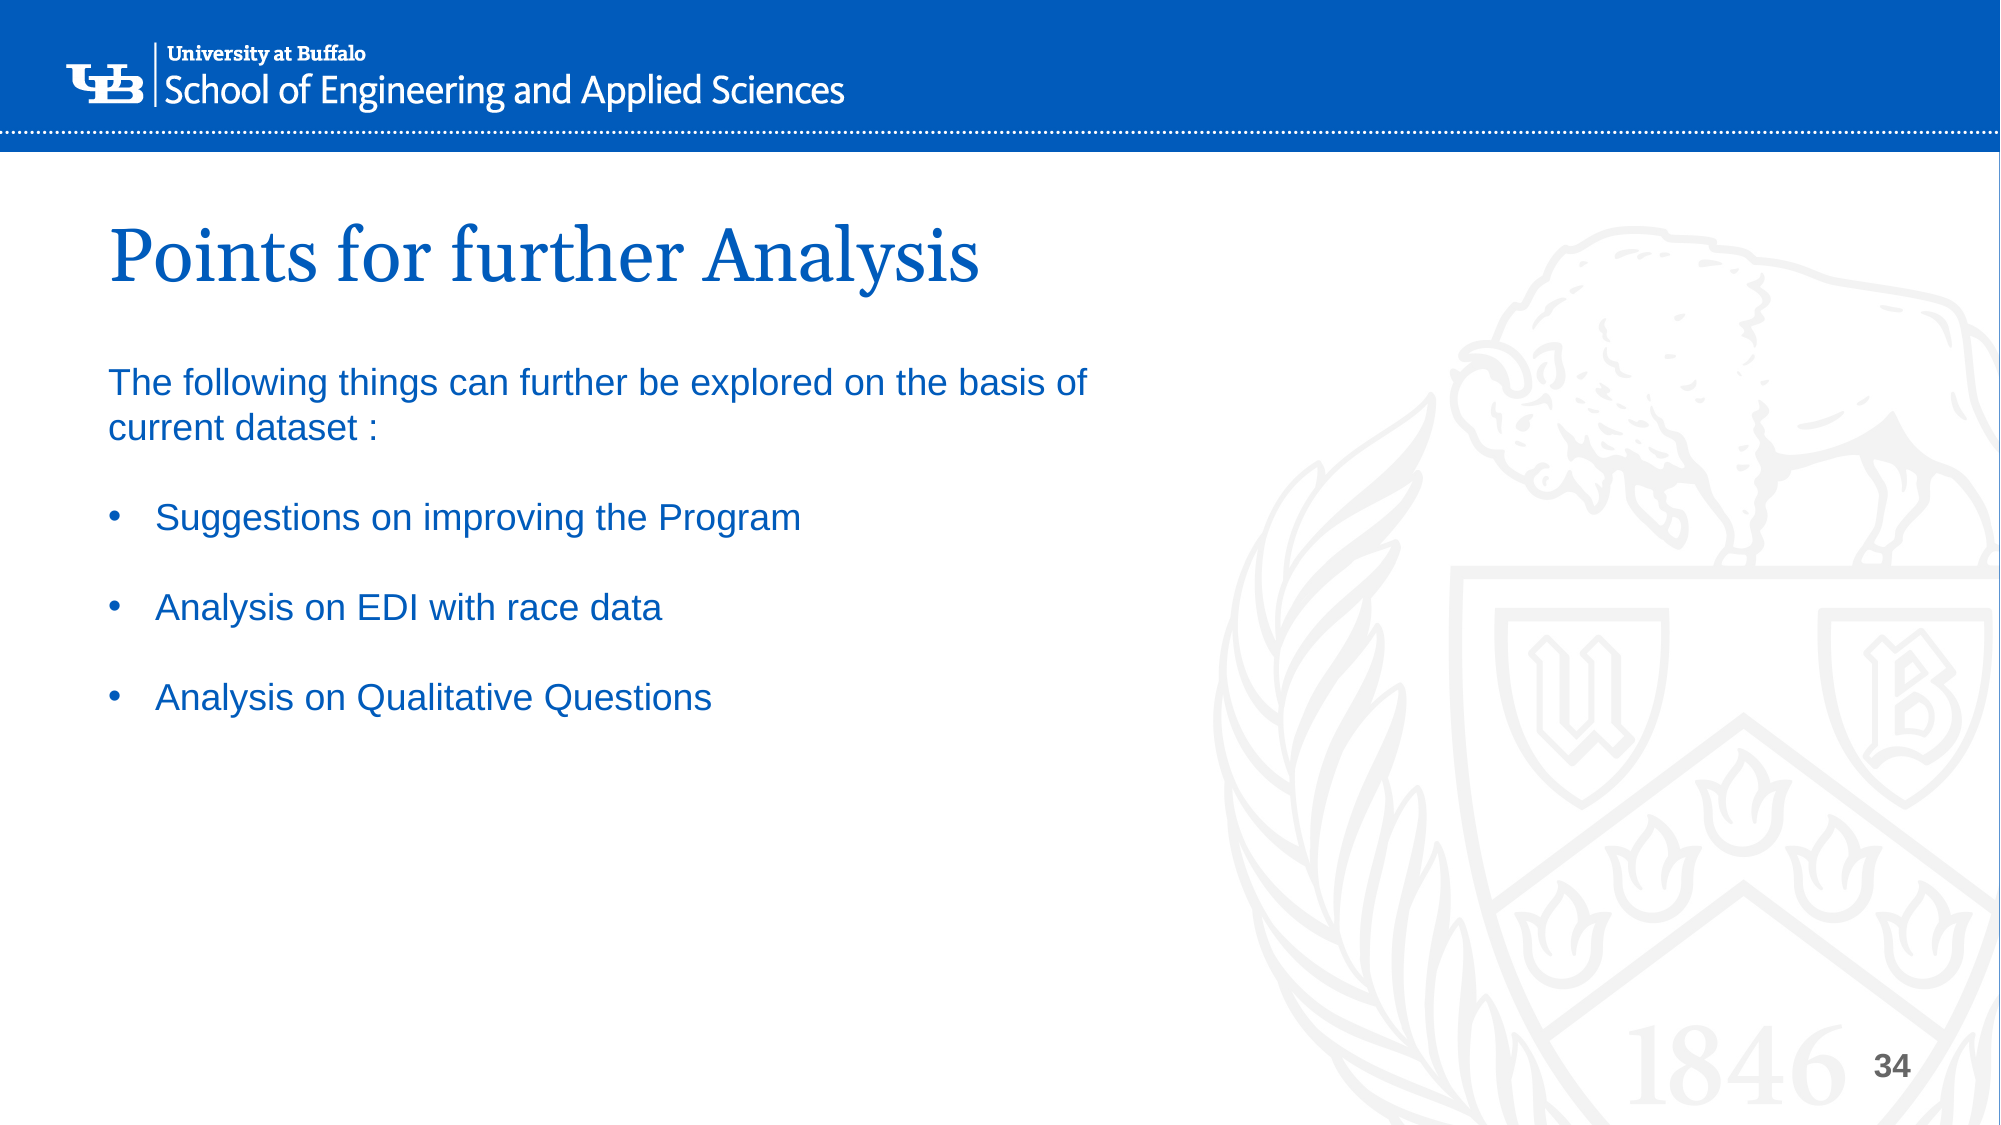

# Points for further Analysis
The following things can further be explored on the basis of current dataset :
Suggestions on improving the Program
Analysis on EDI with race data
Analysis on Qualitative Questions